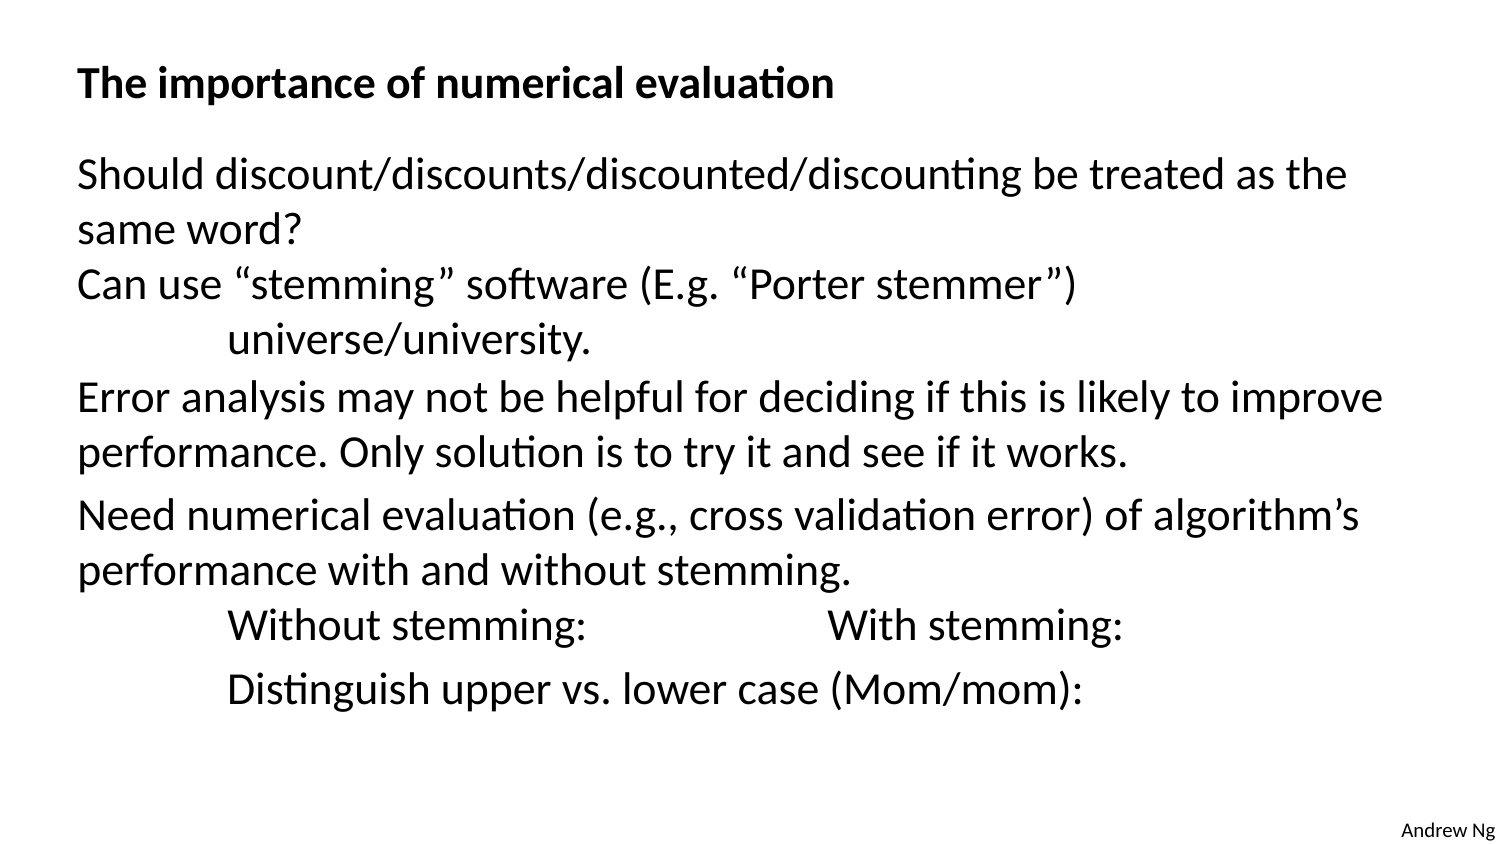

The importance of numerical evaluation
Should discount/discounts/discounted/discounting be treated as the same word?
Can use “stemming” software (E.g. “Porter stemmer”)
	universe/university.
Error analysis may not be helpful for deciding if this is likely to improve performance. Only solution is to try it and see if it works.
Need numerical evaluation (e.g., cross validation error) of algorithm’s performance with and without stemming.
	Without stemming: 		With stemming:
Distinguish upper vs. lower case (Mom/mom):